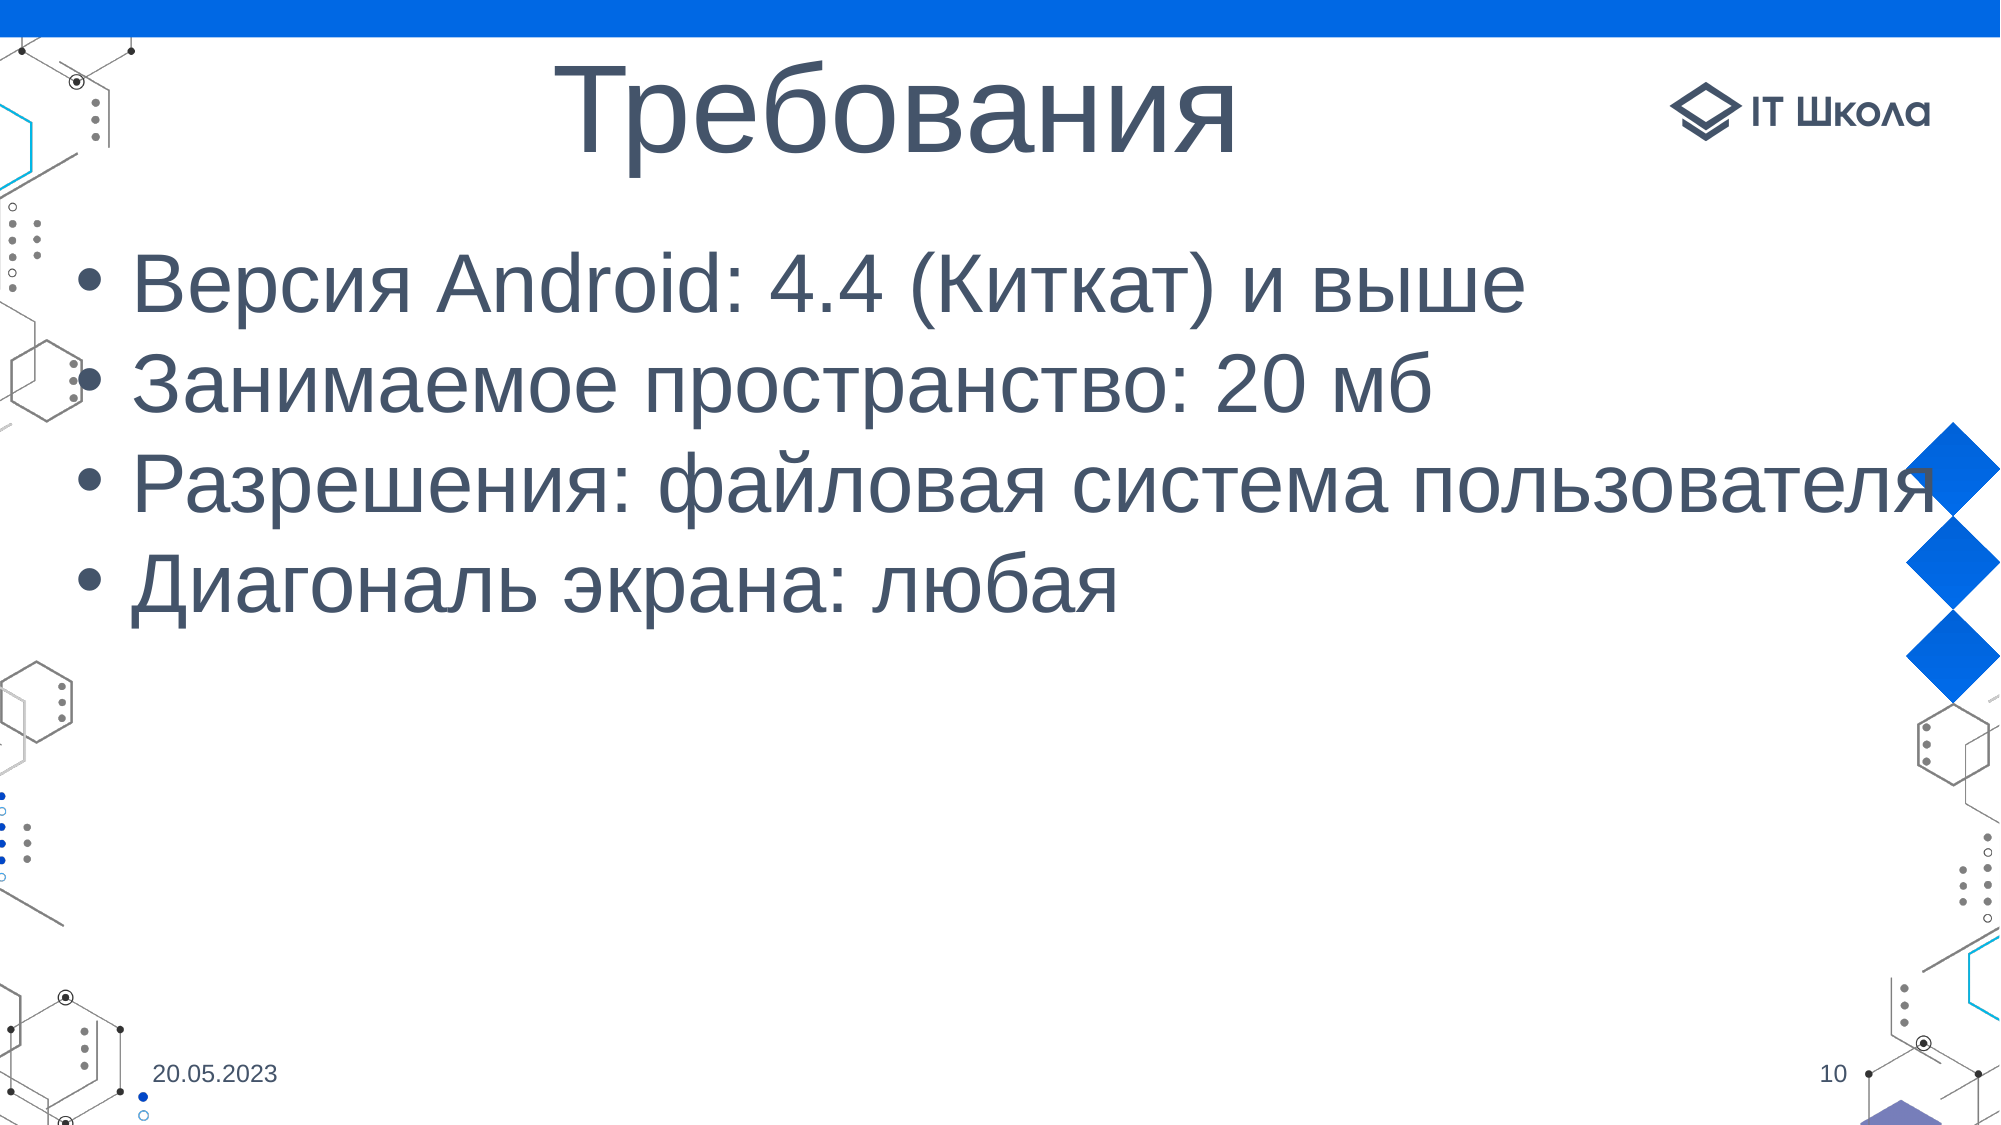

# Требования
Версия Android: 4.4 (Киткат) и выше
Занимаемое пространство: 20 мб
Разрешения: файловая система пользователя
Диагональ экрана: любая
20.05.2023
10